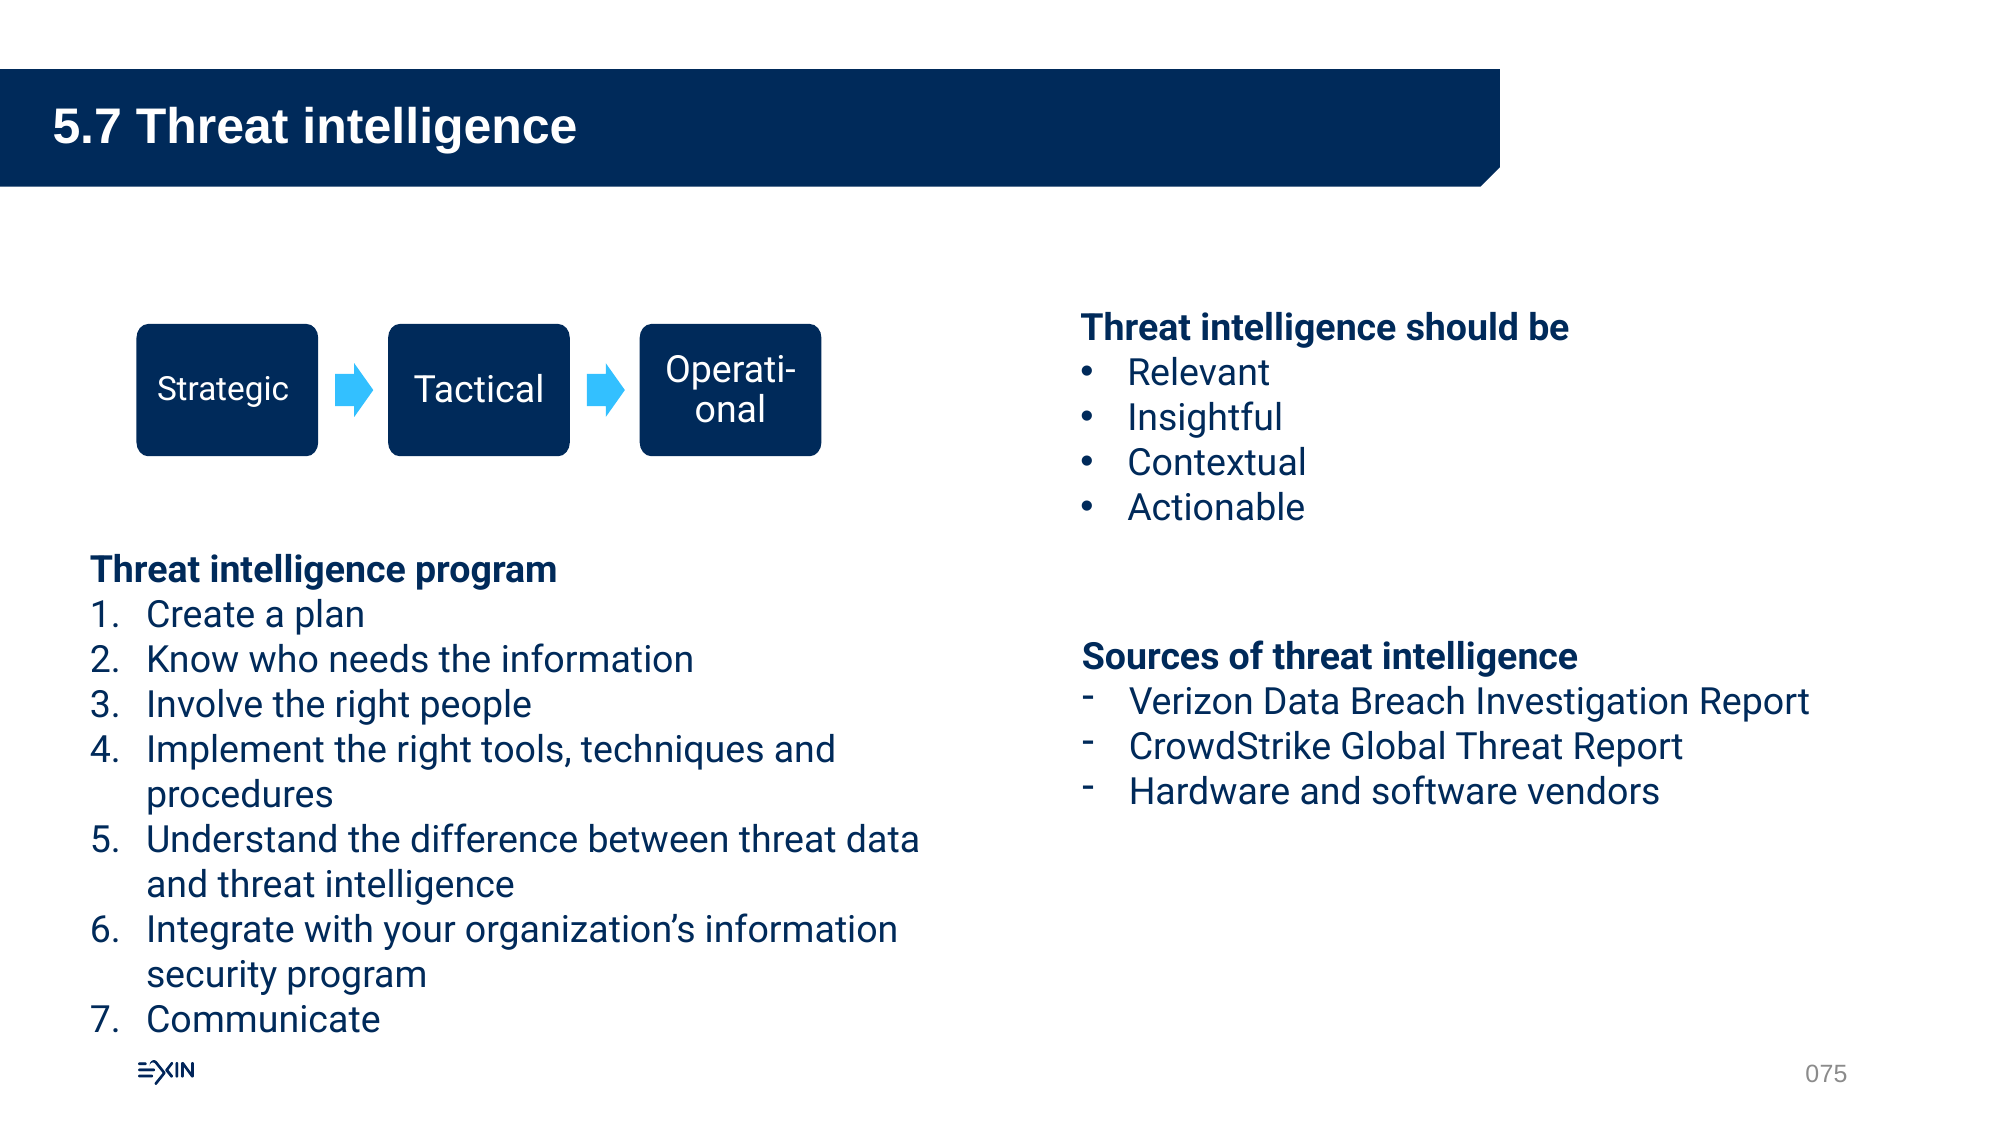

5.7 Threat intelligence

Threat intelligence should be
Relevant
Insightful
Contextual
Actionable
Strategic
Tactical
Operati-onal

Threat intelligence program
Create a plan
Know who needs the information
Involve the right people
Implement the right tools, techniques and procedures
Understand the difference between threat data and threat intelligence
Integrate with your organization’s information security program
Communicate
Sources of threat intelligence
Verizon Data Breach Investigation Report
CrowdStrike Global Threat Report
Hardware and software vendors
075